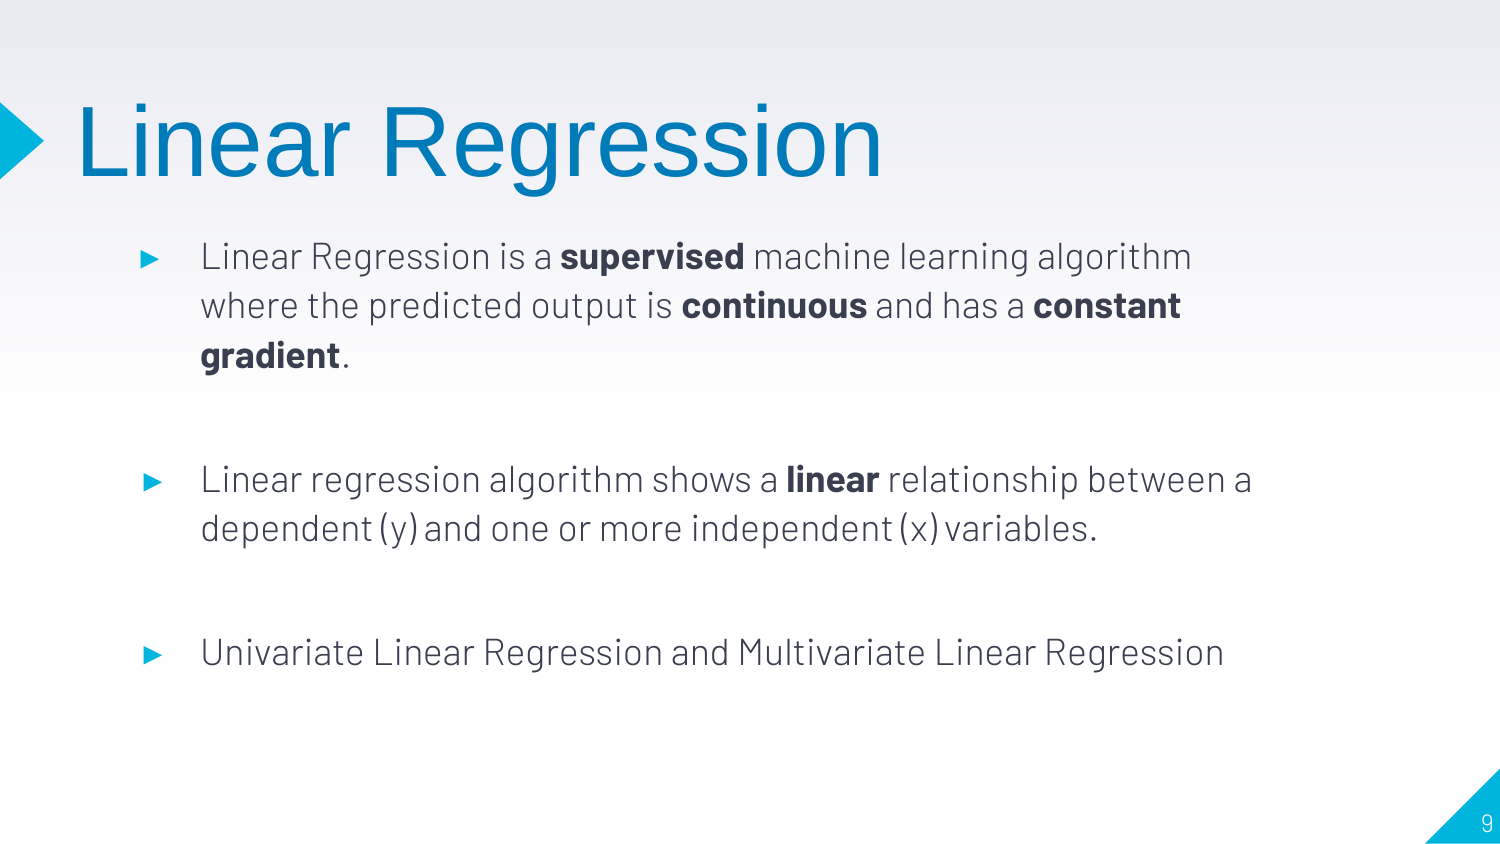

# Linear Regression
Linear Regression is a supervised machine learning algorithm where the predicted output is continuous and has a constant gradient.

Linear regression algorithm shows a linear relationship between a dependent (y) and one or more independent (x) variables.

Univariate Linear Regression and Multivariate Linear Regression

9